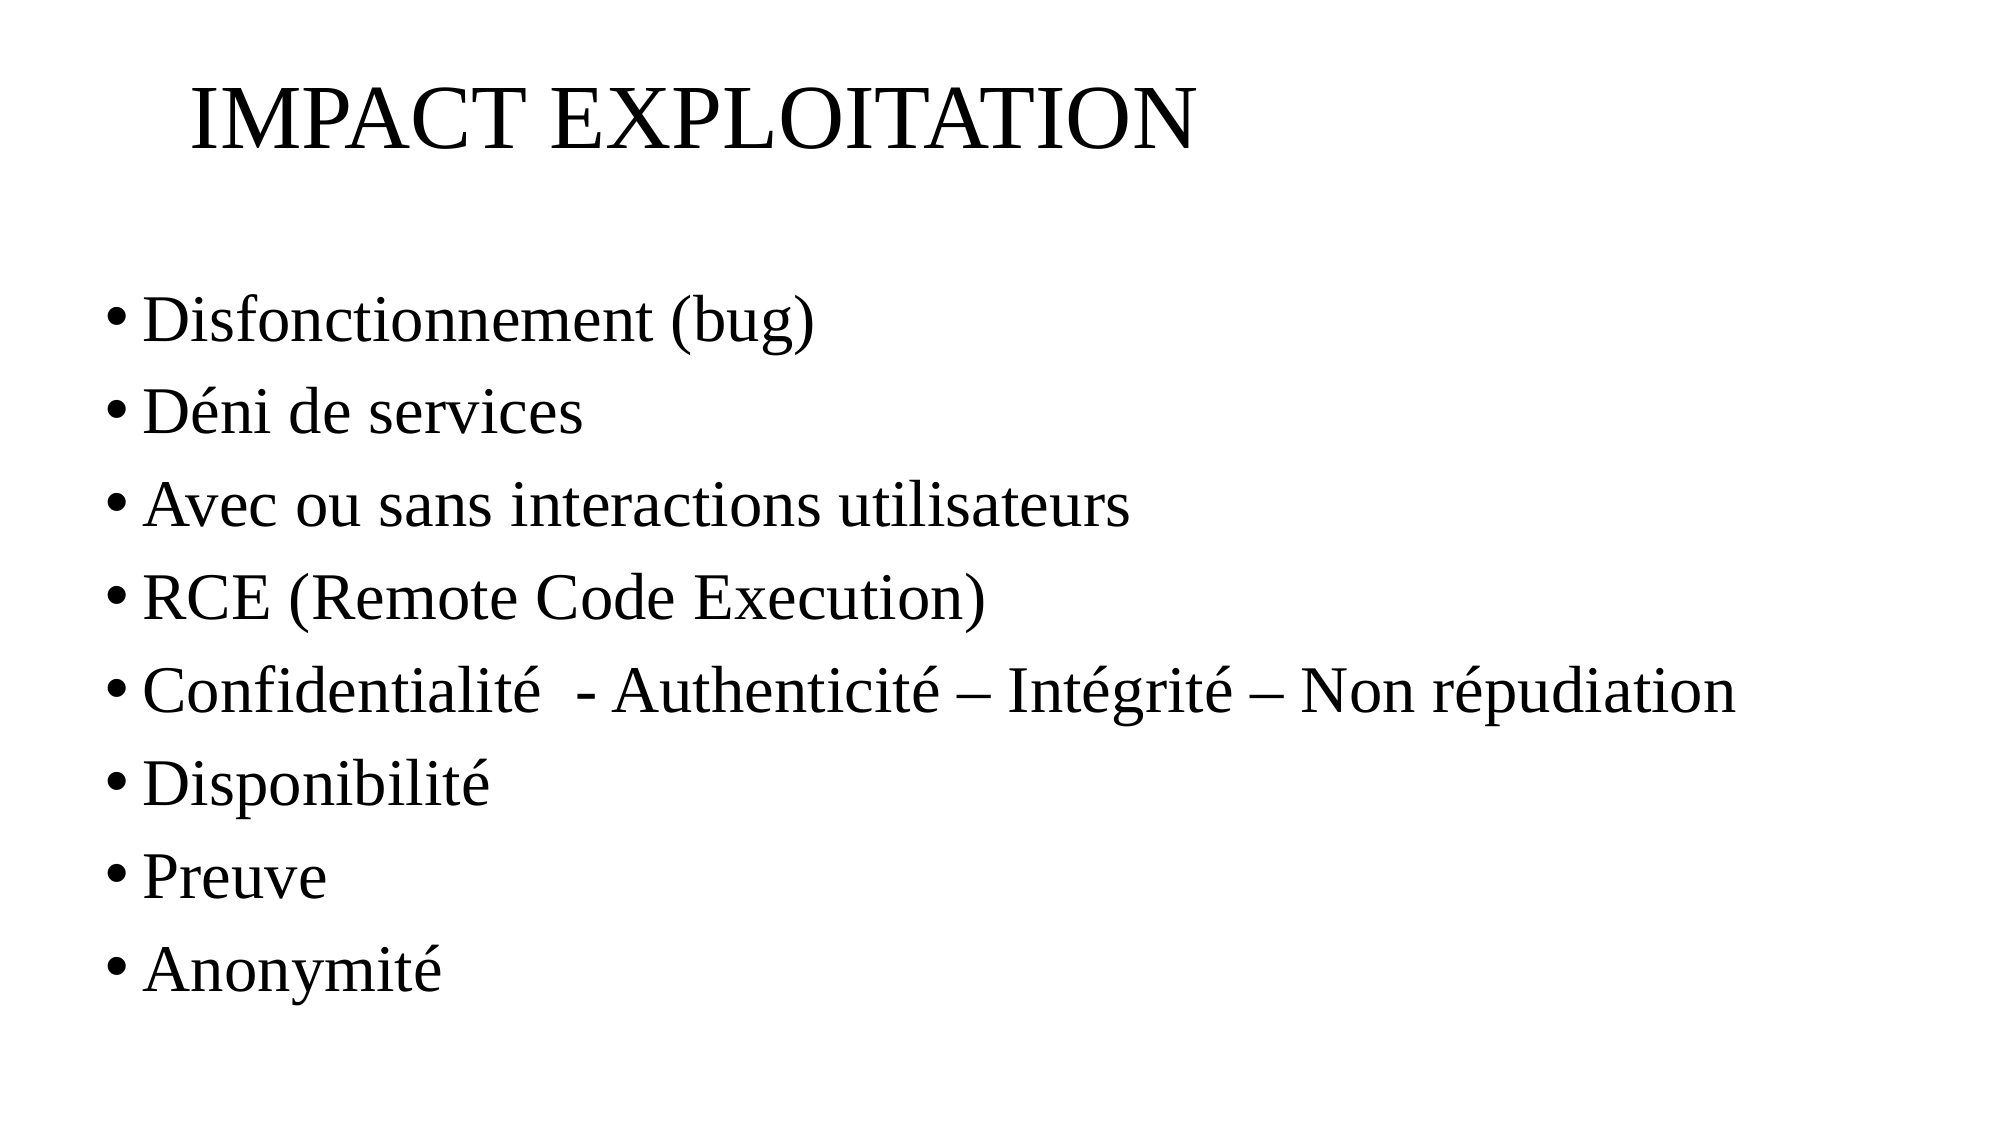

# IMPACT EXPLOITATION
Disfonctionnement (bug)
Déni de services
Avec ou sans interactions utilisateurs
RCE (Remote Code Execution)
Confidentialité  - Authenticité – Intégrité – Non répudiation
Disponibilité
Preuve
Anonymité